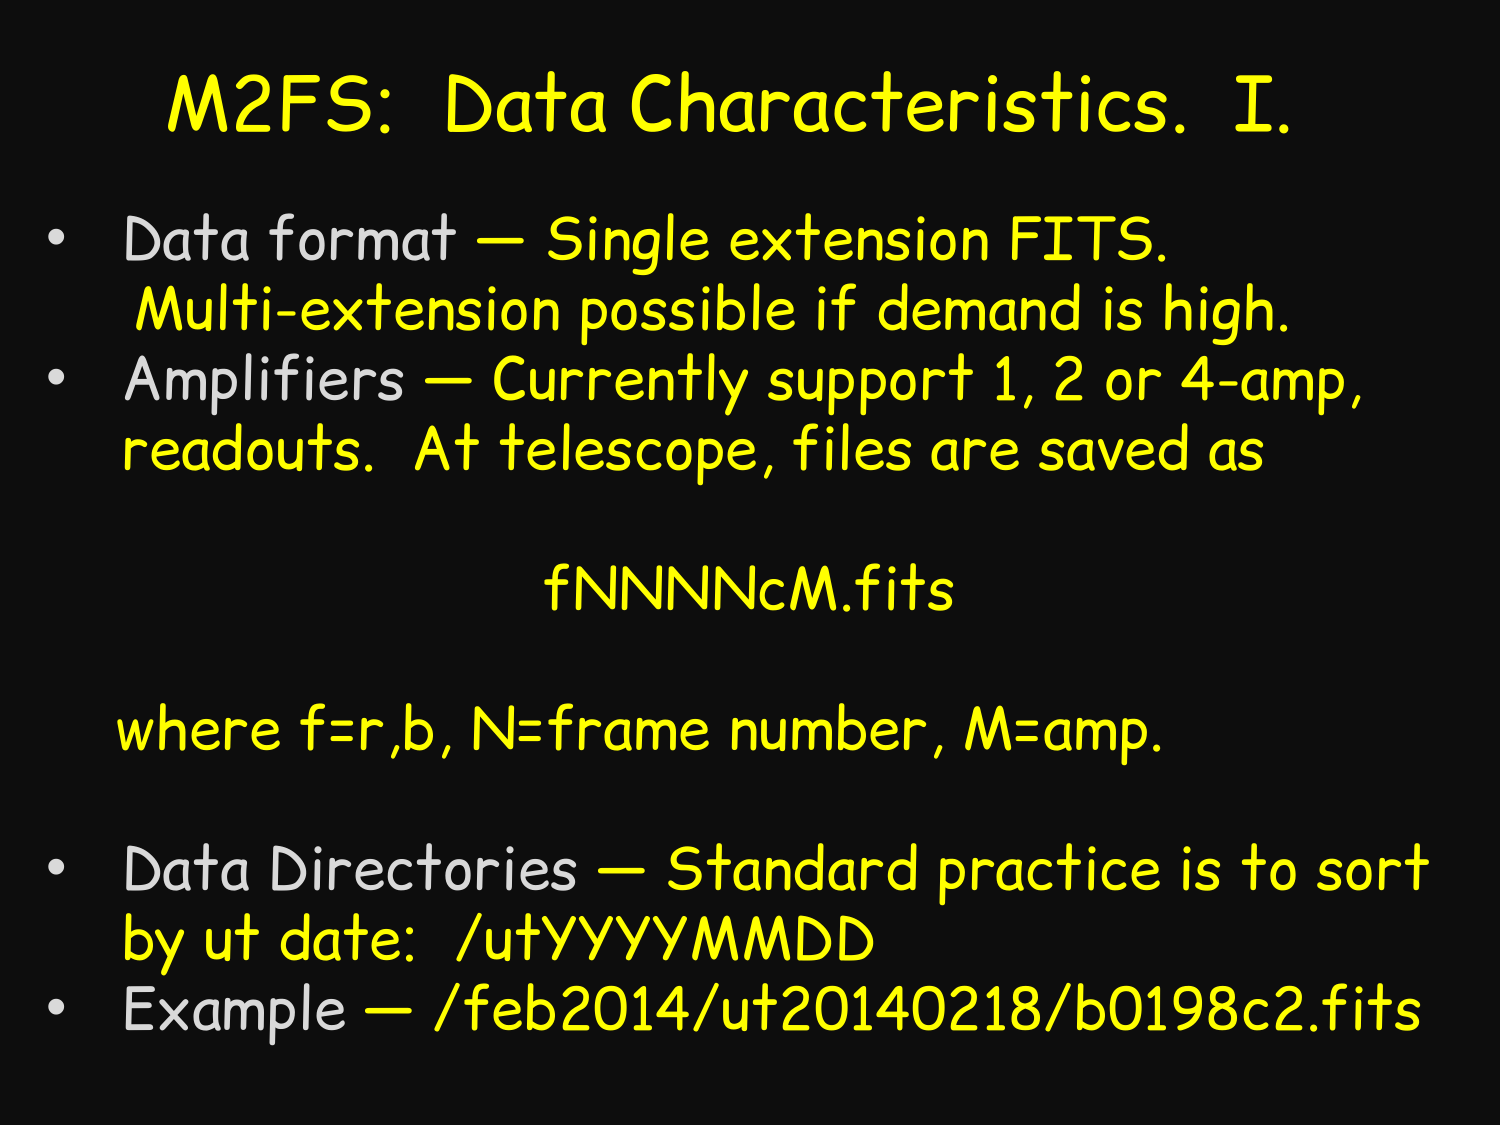

M2FS:  Data Characteristics.  I.
Data format — Single extension FITS.
     Multi-extension possible if demand is high.
Amplifiers — Currently support 1, 2 or 4-amp, readouts.  At telescope, files are saved as

fNNNNcM.fits

    where f=r,b, N=frame number, M=amp.

Data Directories — Standard practice is to sort by ut date:  /utYYYYMMDD
Example — /feb2014/ut20140218/b0198c2.fits